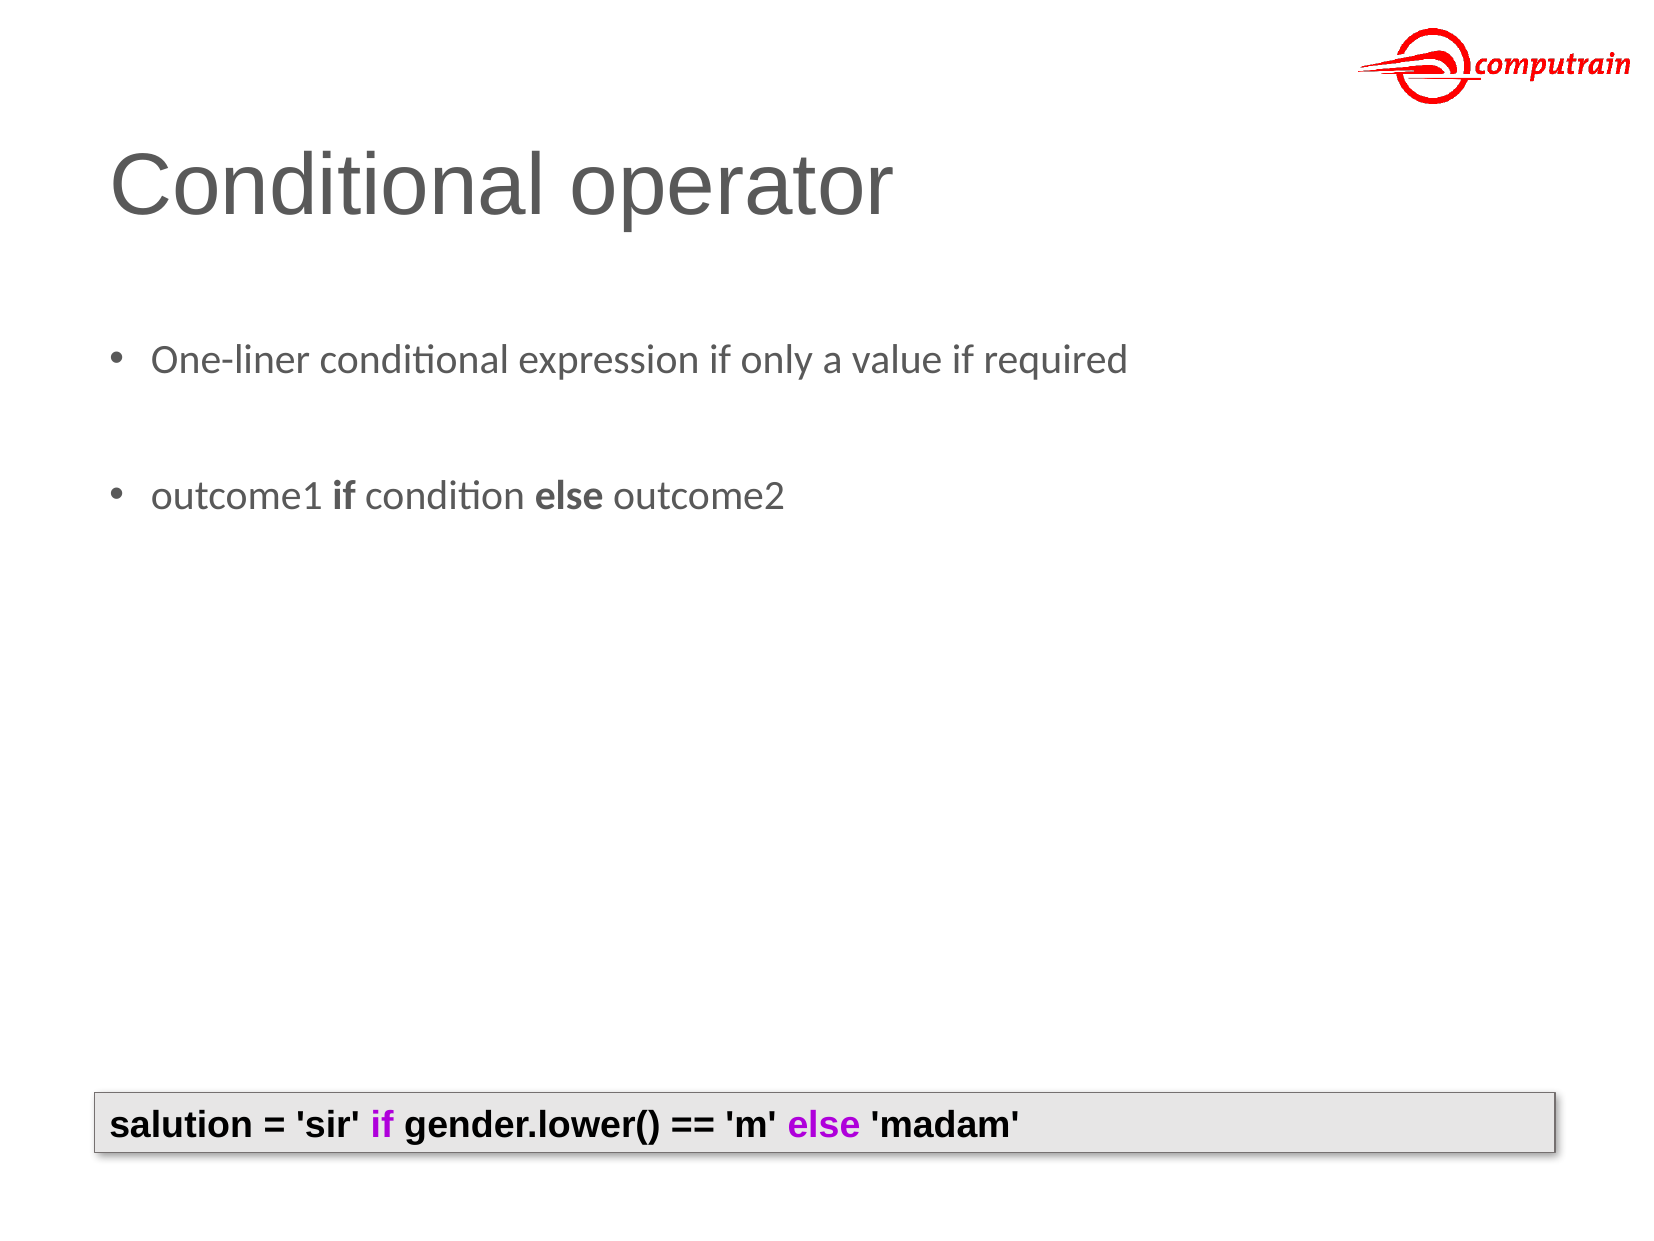

# Conditional operator
One-liner conditional expression if only a value if required

outcome1 if condition else outcome2
salution = 'sir' if gender.lower() == 'm' else 'madam'